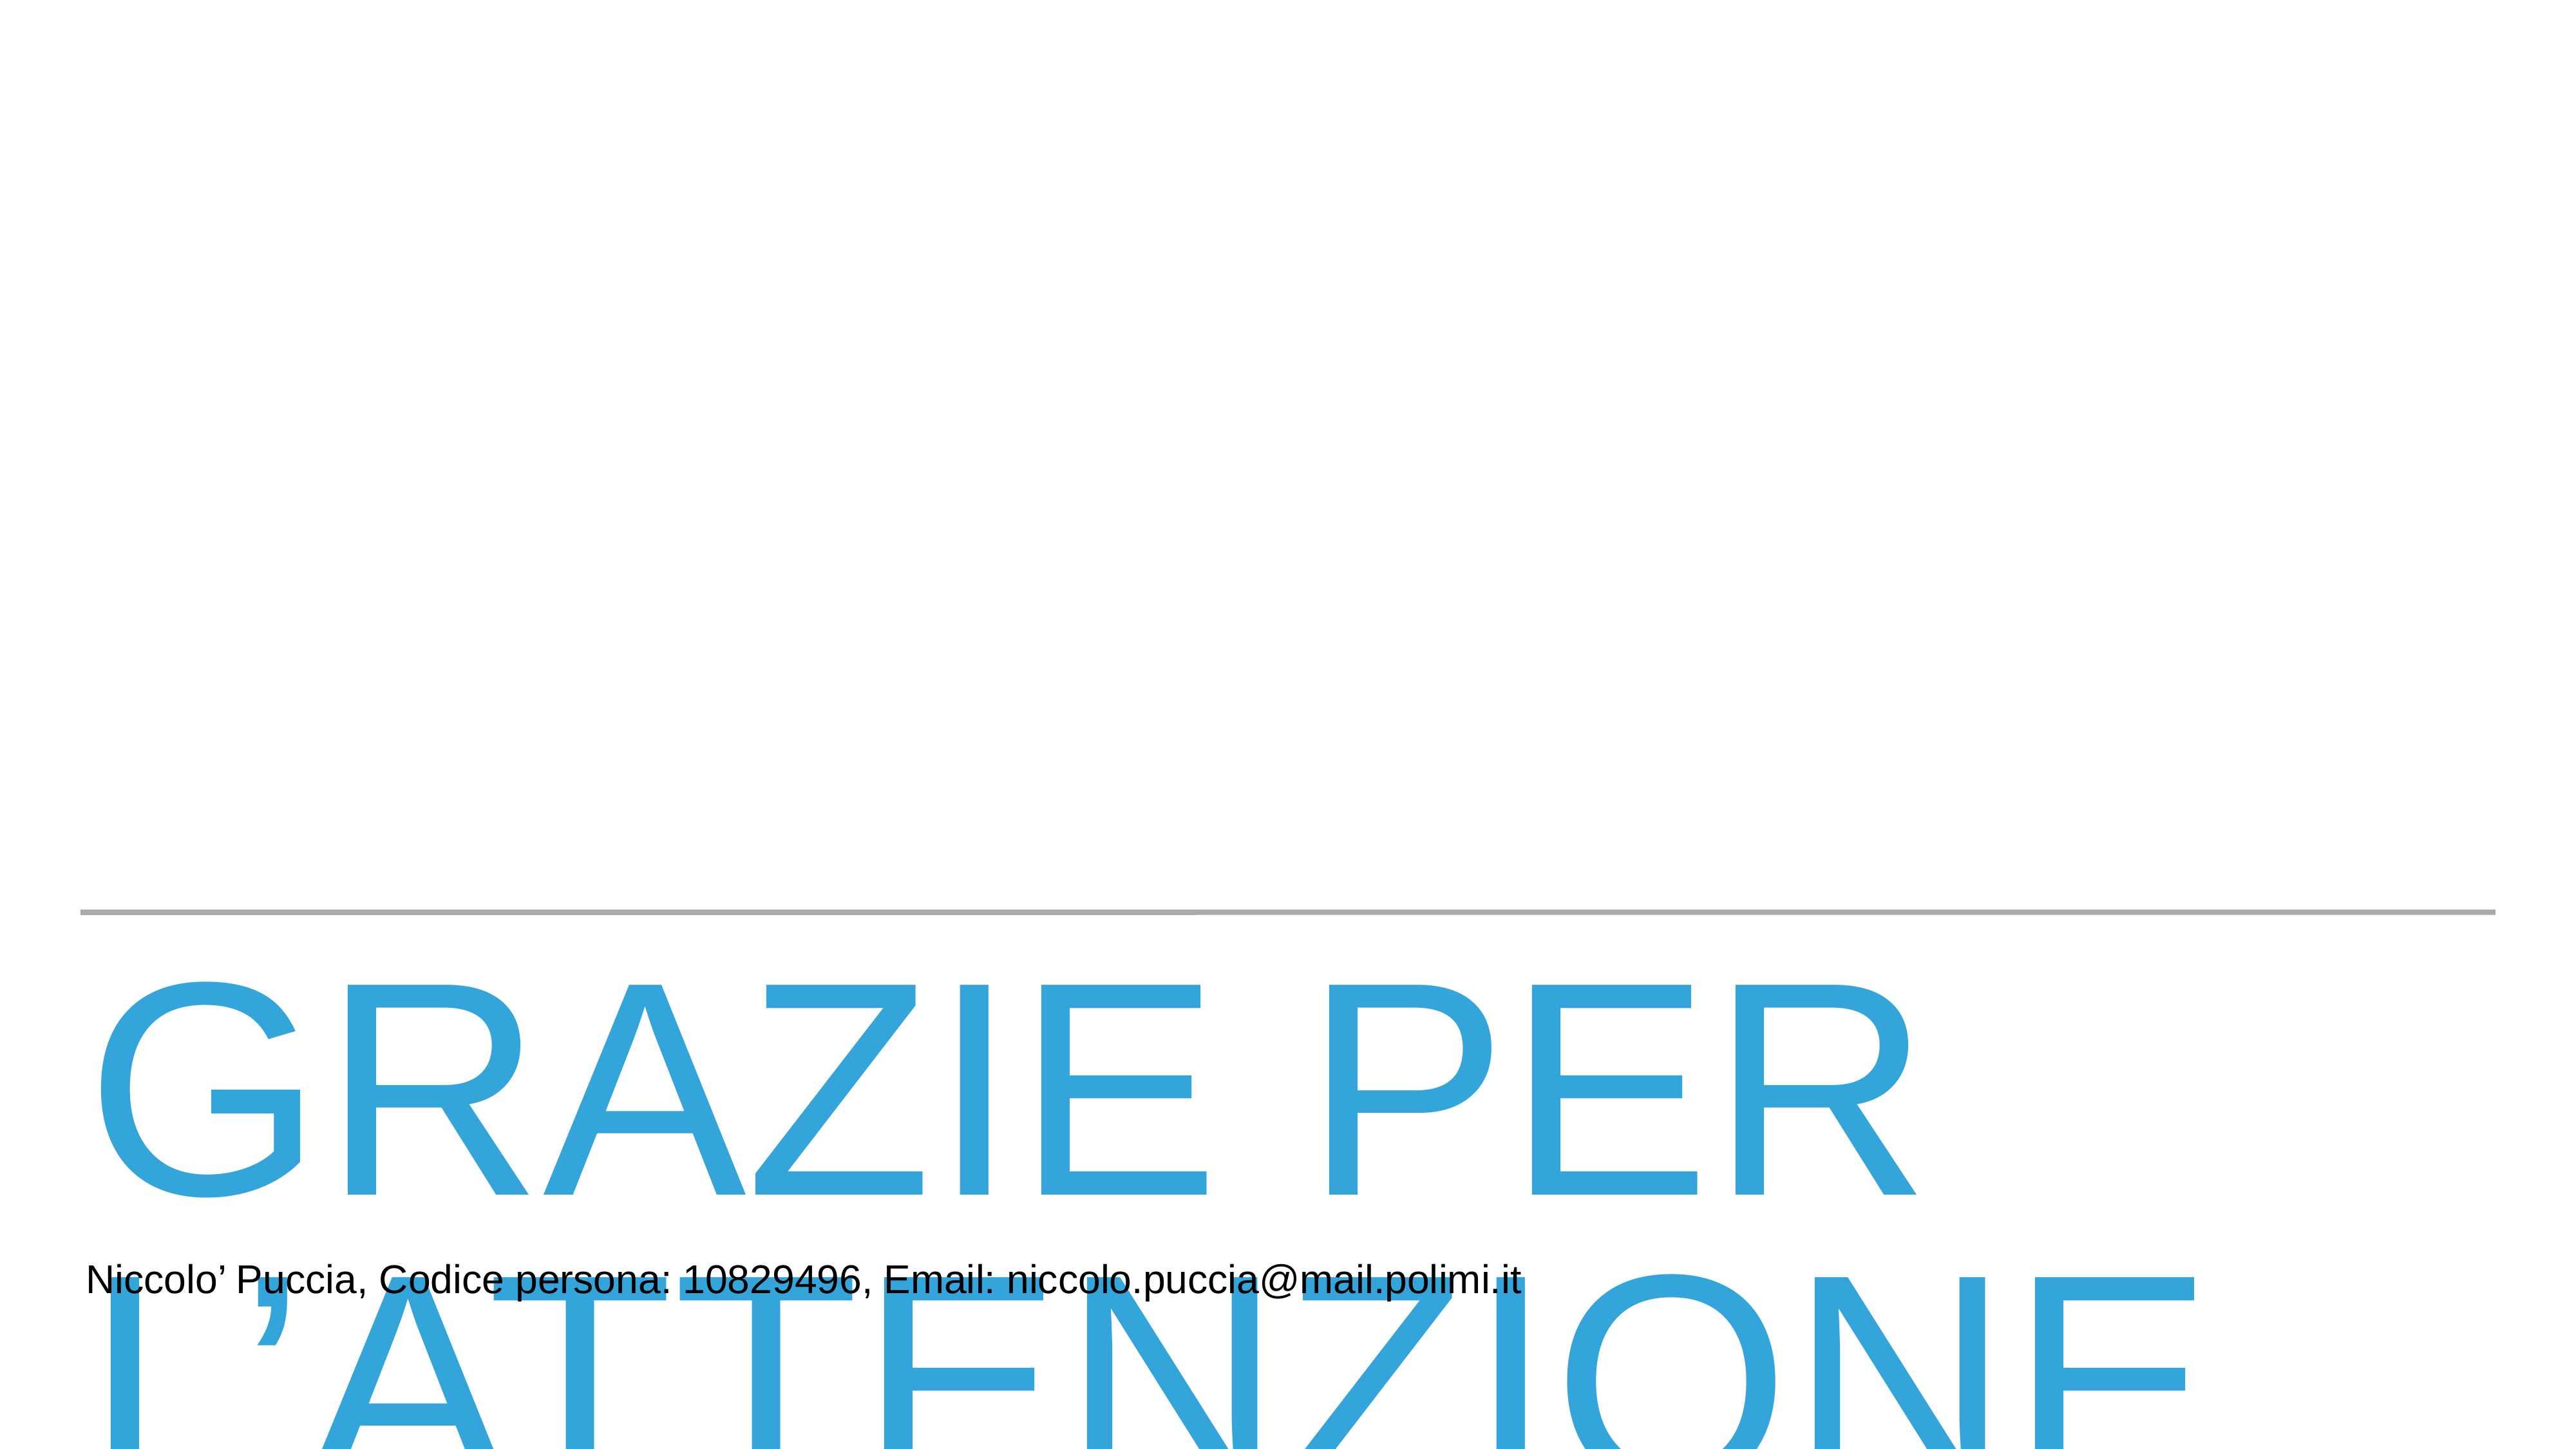

# Grazie per l’attenzione
Niccolo’ Puccia, Codice persona: 10829496, Email: niccolo.puccia@mail.polimi.it